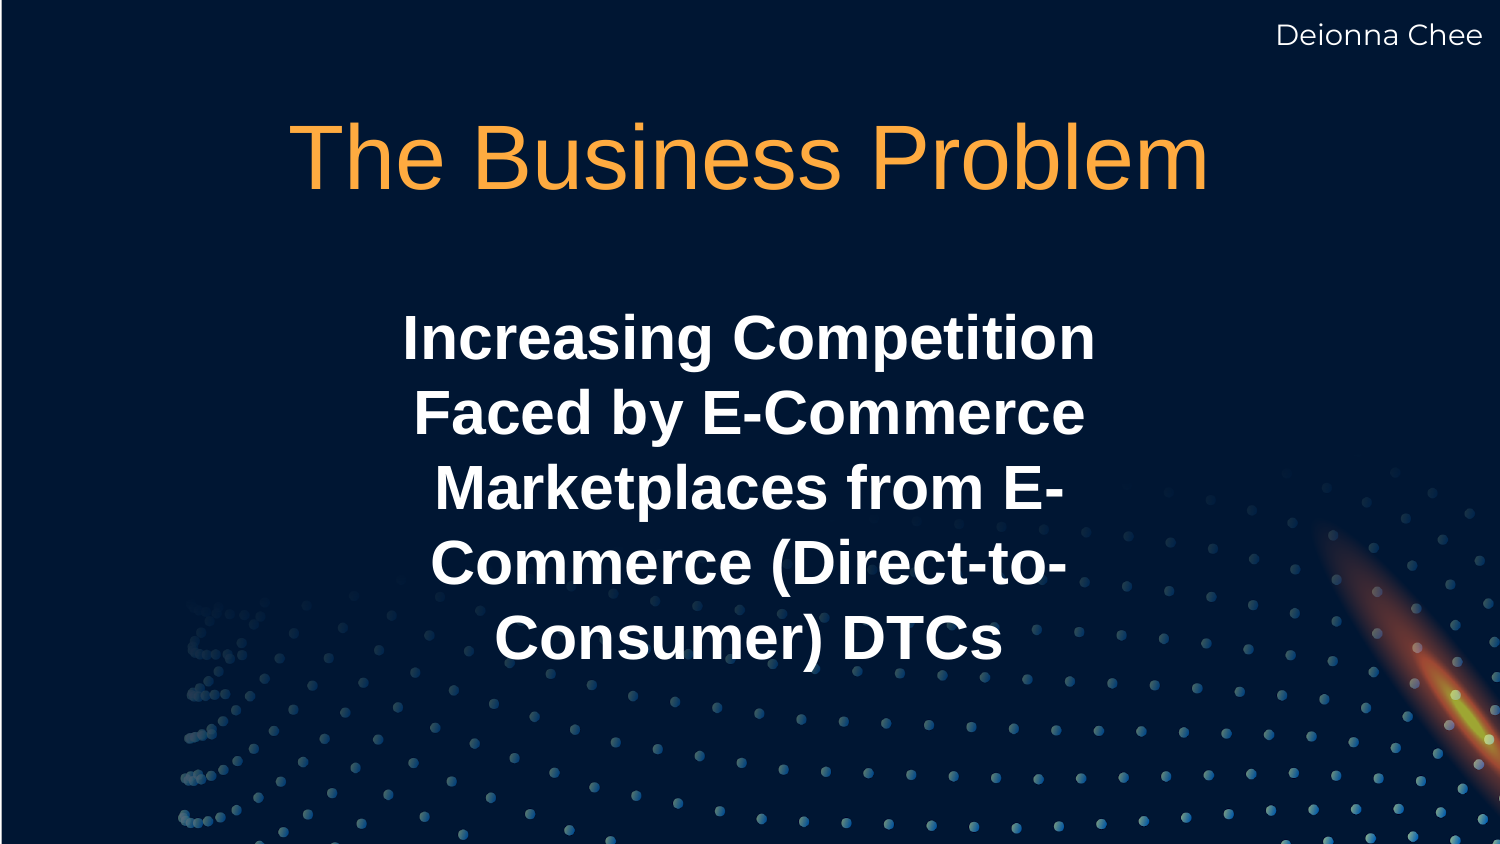

Deionna Chee
The Business Problem
# Increasing Competition Faced by E-Commerce Marketplaces from E-Commerce (Direct-to-Consumer) DTCs